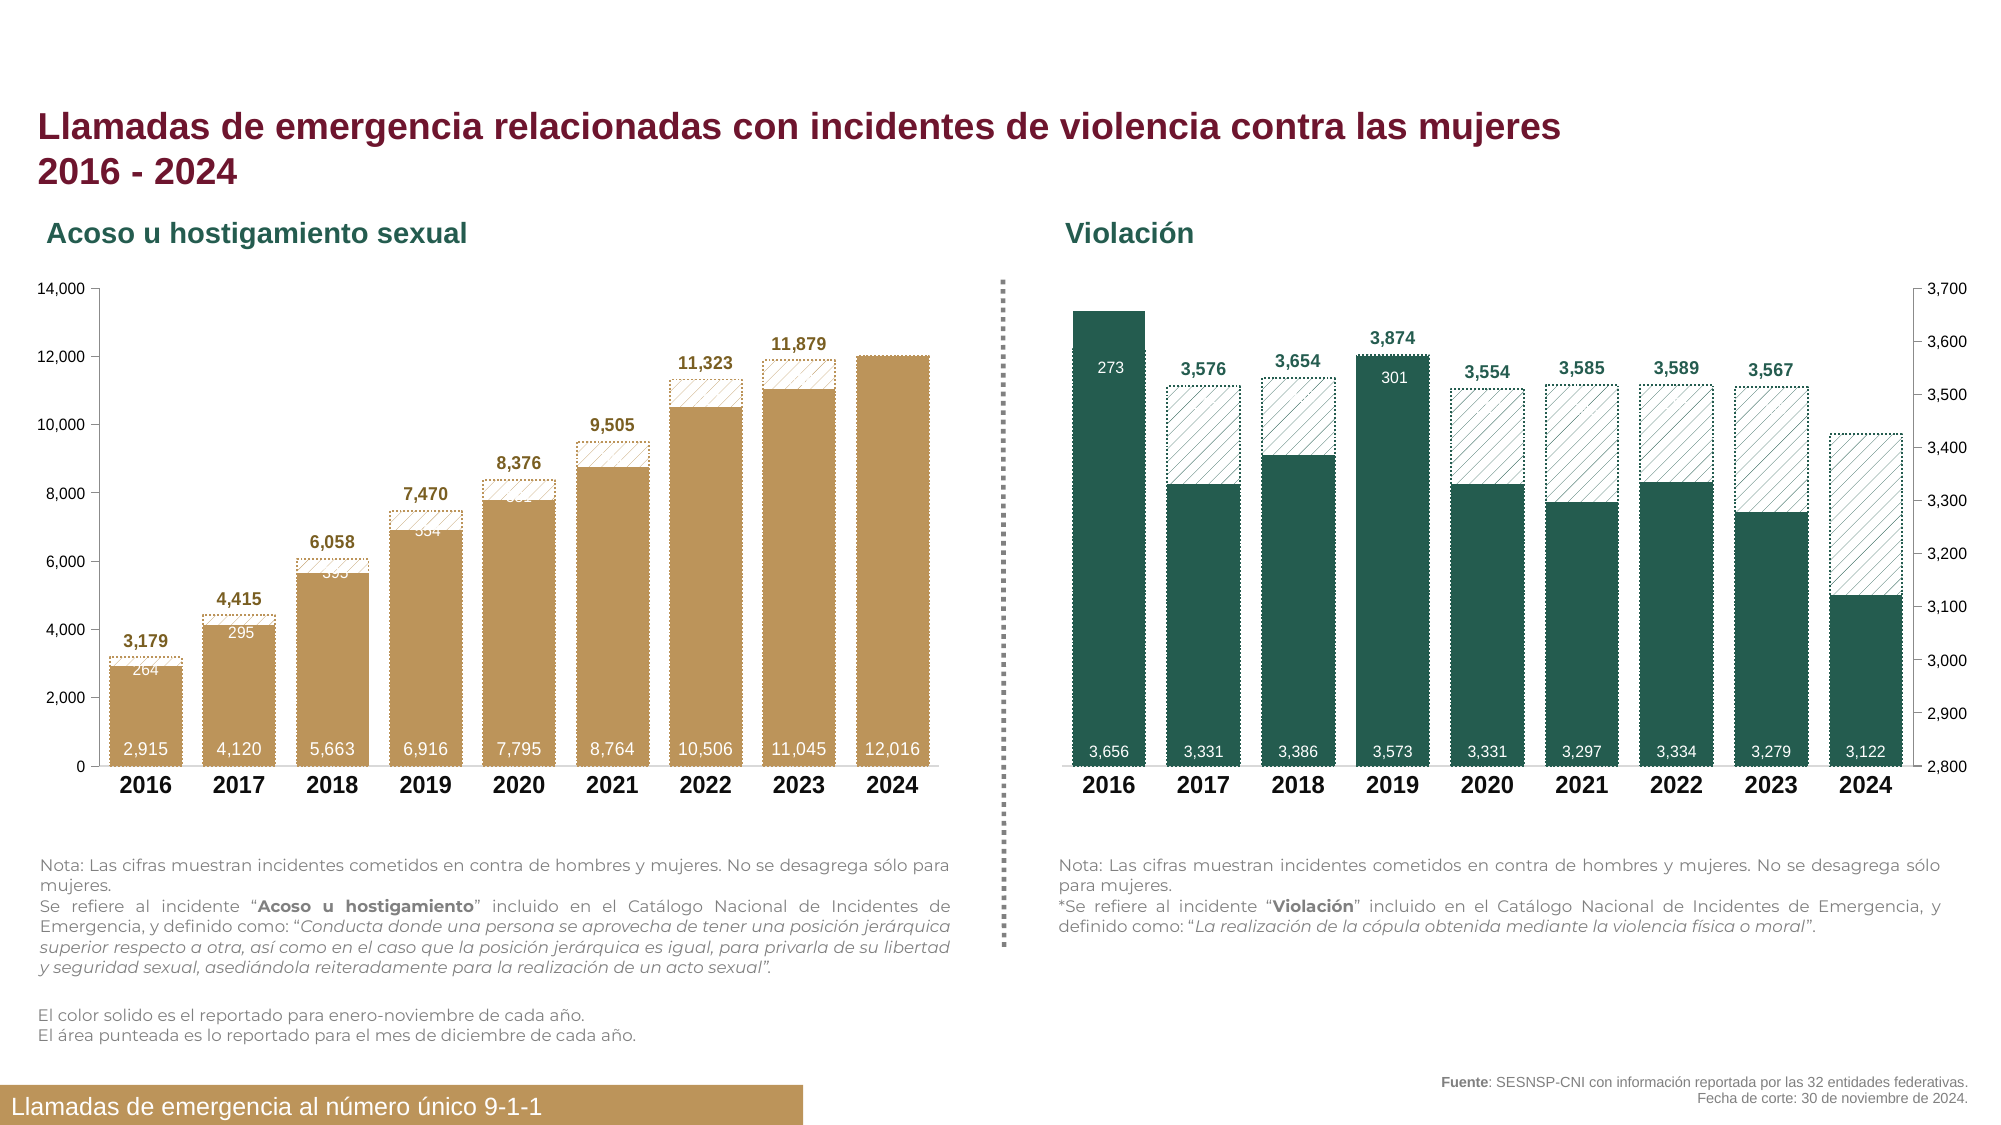

Llamadas de emergencia relacionadas con incidentes de violencia contra las mujeres
2016 - 2024
Acoso u hostigamiento sexual
Violación

### Chart

| Category | Diciembre |  | Enero-Noviembre |
|---|---|---|---|
| 2016 | 264.0 | 3179.0 | 2915.0 |
| 2017 | 295.0 | 4415.0 | 4120.0 |
| 2018 | 395.0 | 6058.0 | 5663.0 |
| 2019 | 554.0 | 7470.0 | 6916.0 |
| 2020 | 581.0 | 8376.0 | 7795.0 |
| 2021 | 741.0 | 9505.0 | 8764.0 |
| 2022 | 817.0 | 11323.0 | 10506.0 |
| 2023 | 834.0 | 11879.0 | 11045.0 |
| 2024 | 0.0 | 12016.0 | 12016.0 |

### Chart

| Category | Diciembre |  | Enero-Noviembre |
|---|---|---|---|
| 2016 | 273.0 | 3929.0 | 3656.0 |
| 2017 | 245.0 | 3576.0 | 3331.0 |
| 2018 | 268.0 | 3654.0 | 3386.0 |
| 2019 | 301.0 | 3874.0 | 3573.0 |
| 2020 | 223.0 | 3554.0 | 3331.0 |
| 2021 | 288.0 | 3585.0 | 3297.0 |
| 2022 | 255.0 | 3589.0 | 3334.0 |
| 2023 | 288.0 | 3567.0 | 3279.0 |
| 2024 | 0.0 | 3122.0 | 3122.0 |
| Nota: Las cifras muestran incidentes cometidos en contra de hombres y mujeres. No se desagrega sólo para mujeres. \*Se refiere al incidente “Violación” incluido en el Catálogo Nacional de Incidentes de Emergencia, y definido como: “La realización de la cópula obtenida mediante la violencia física o moral”. |
| --- |
| Nota: Las cifras muestran incidentes cometidos en contra de hombres y mujeres. No se desagrega sólo para mujeres. Se refiere al incidente “Acoso u hostigamiento” incluido en el Catálogo Nacional de Incidentes de Emergencia, y definido como: “Conducta donde una persona se aprovecha de tener una posición jerárquica superior respecto a otra, así como en el caso que la posición jerárquica es igual, para privarla de su libertad y seguridad sexual, asediándola reiteradamente para la realización de un acto sexual”. |
| --- |
El color solido es el reportado para enero-noviembre de cada año.
El área punteada es lo reportado para el mes de diciembre de cada año.
| Fuente: SESNSP-CNI con información reportada por las 32 entidades federativas. Fecha de corte: 30 de noviembre de 2024. |
| --- |
Llamadas de emergencia al número único 9-1-1